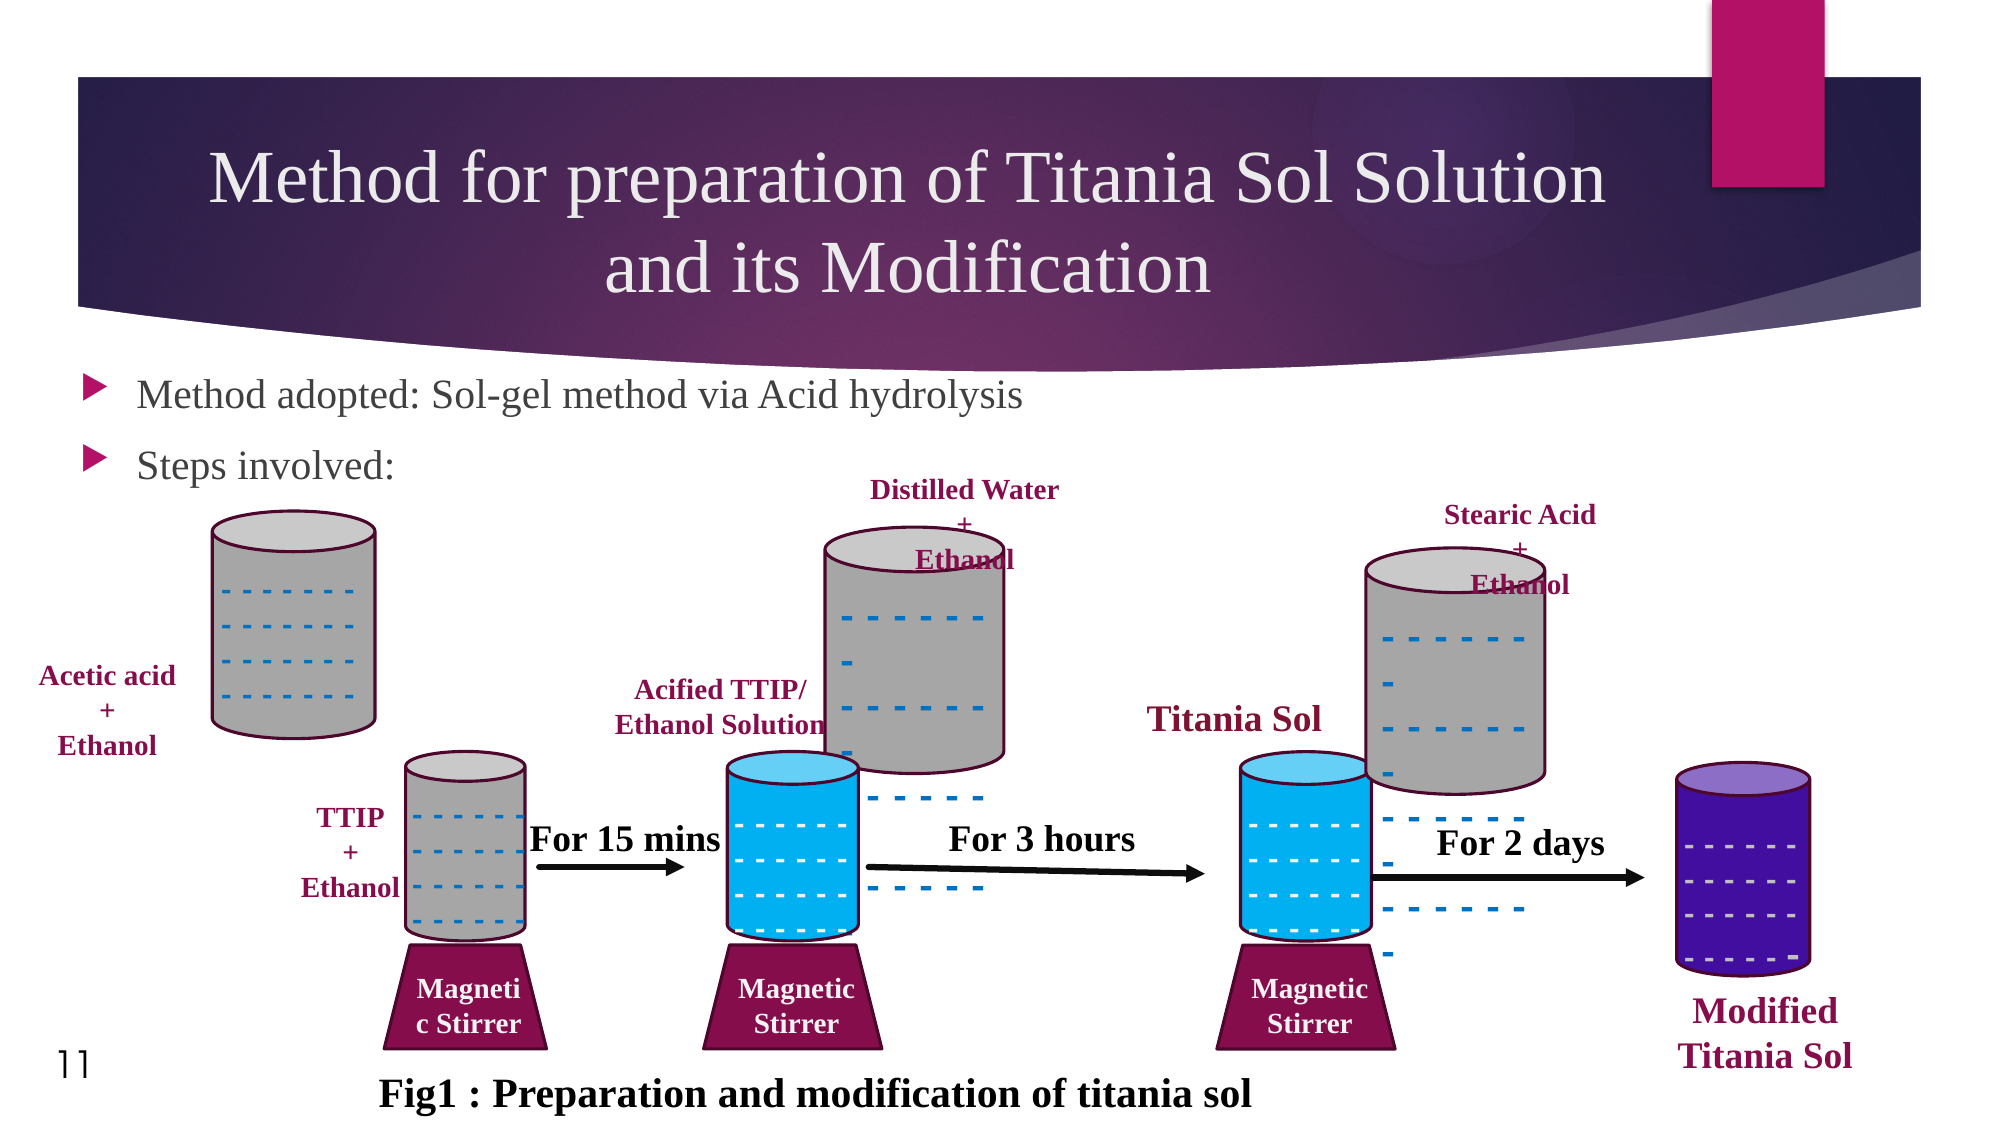

# Method for preparation of Titania Sol Solution and its Modification
Method adopted: Sol-gel method via Acid hydrolysis
Steps involved:

Distilled Water
+
Ethanol
Stearic Acid
+
Ethanol

- - - - - - -
- - - - - - -
- - - - - - -
- - - - - - -
Acetic acid
+
Ethanol

- - - - - -
- - - - - -
- - - - - -
- - - - - -
TTIP
+
Ethanol

Magnetic Stirrer

- - - - - - -
- - - - - - -
- - - - - - -
- - - - - - -

- - - - - - -
- - - - - - -
- - - - - - -
- - - - - - -
Acified TTIP/
Ethanol Solution
Titania Sol

- - - - - -
- - - - - -
- - - - - -
- - - - - -

Magnetic Stirrer

- - - - - -
- - - - - -
- - - - - -
- - - - - -

Magnetic Stirrer

- - - - - -
- - - - - -
- - - - - -
- - - - - -
For 15 mins
For 3 hours
For 2 days
Modified Titania Sol
11
Fig1 : Preparation and modification of titania sol